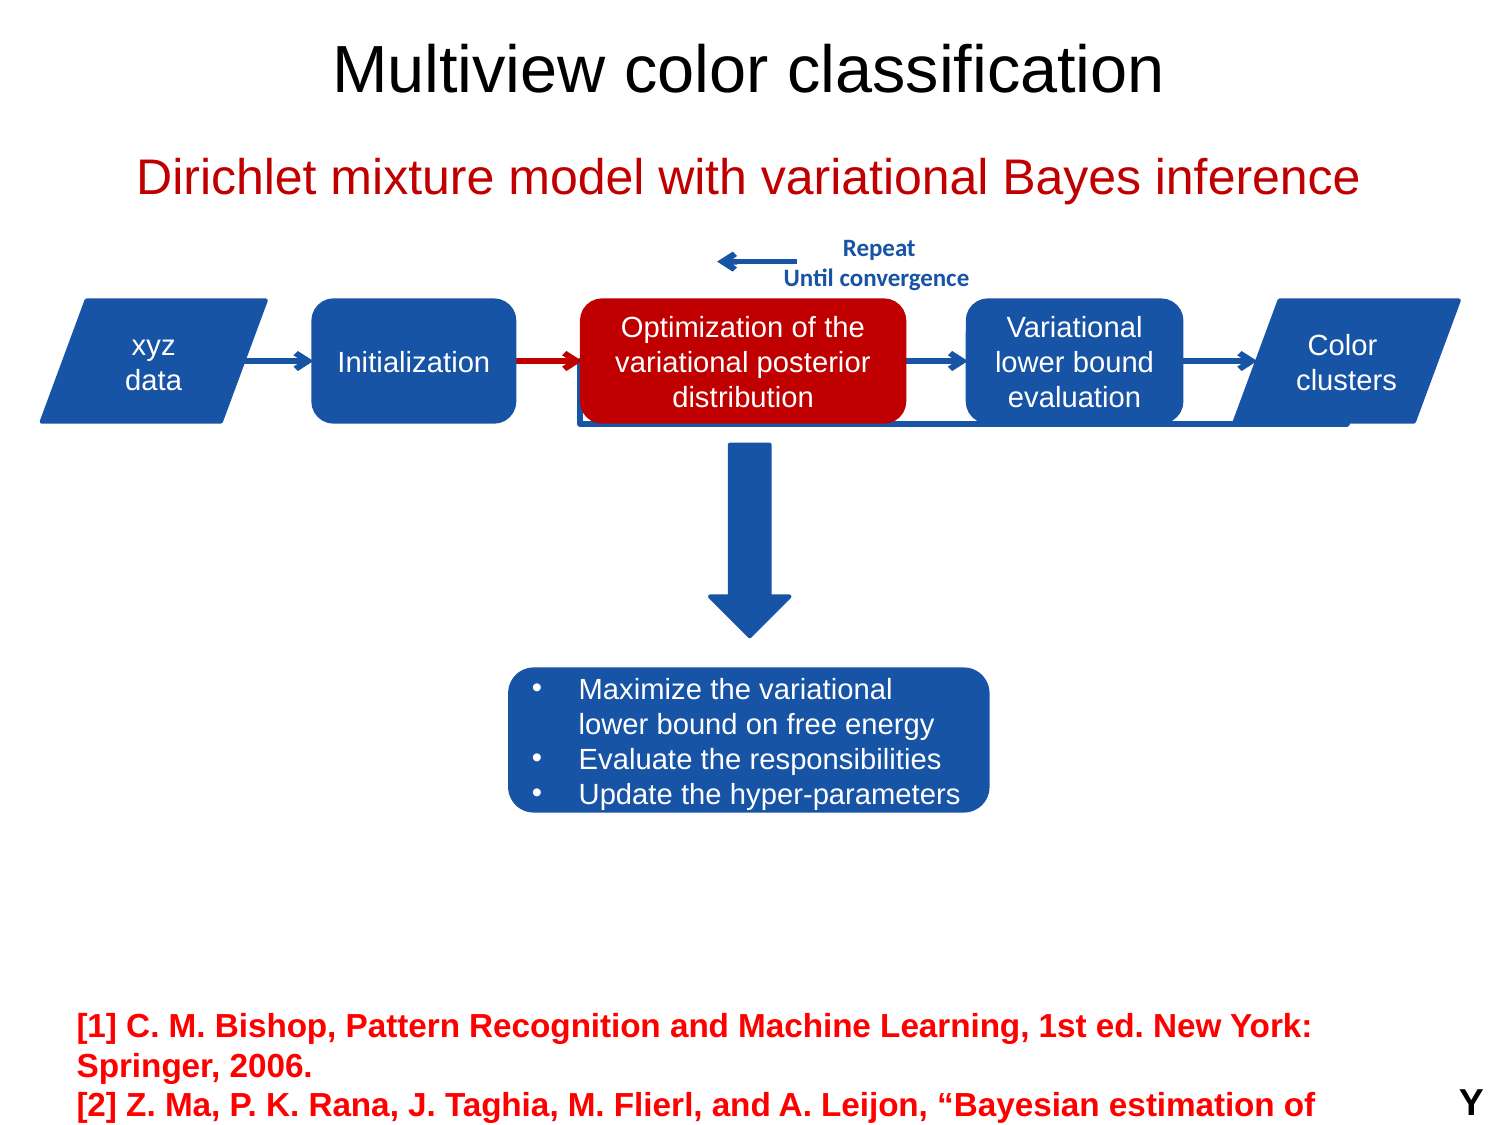

Multiview color classification
Dirichlet mixture model with variational Bayes inference
Repeat
Until convergence

Initialization

Optimization of the variational posterior distribution
Variational lower bound evaluation
Color
clusters
xyz
data

Maximize the variational lower bound on free energy
Evaluate the responsibilities
Update the hyper-parameters
[1] C. M. Bishop, Pattern Recognition and Machine Learning, 1st ed. New York: Springer, 2006.
[2] Z. Ma, P. K. Rana, J. Taghia, M. Flierl, and A. Leijon, “Bayesian estimation of Dirichlet mixture model with variational inference,” IEEE Trans. PAMI, submitted, 2013.
Y